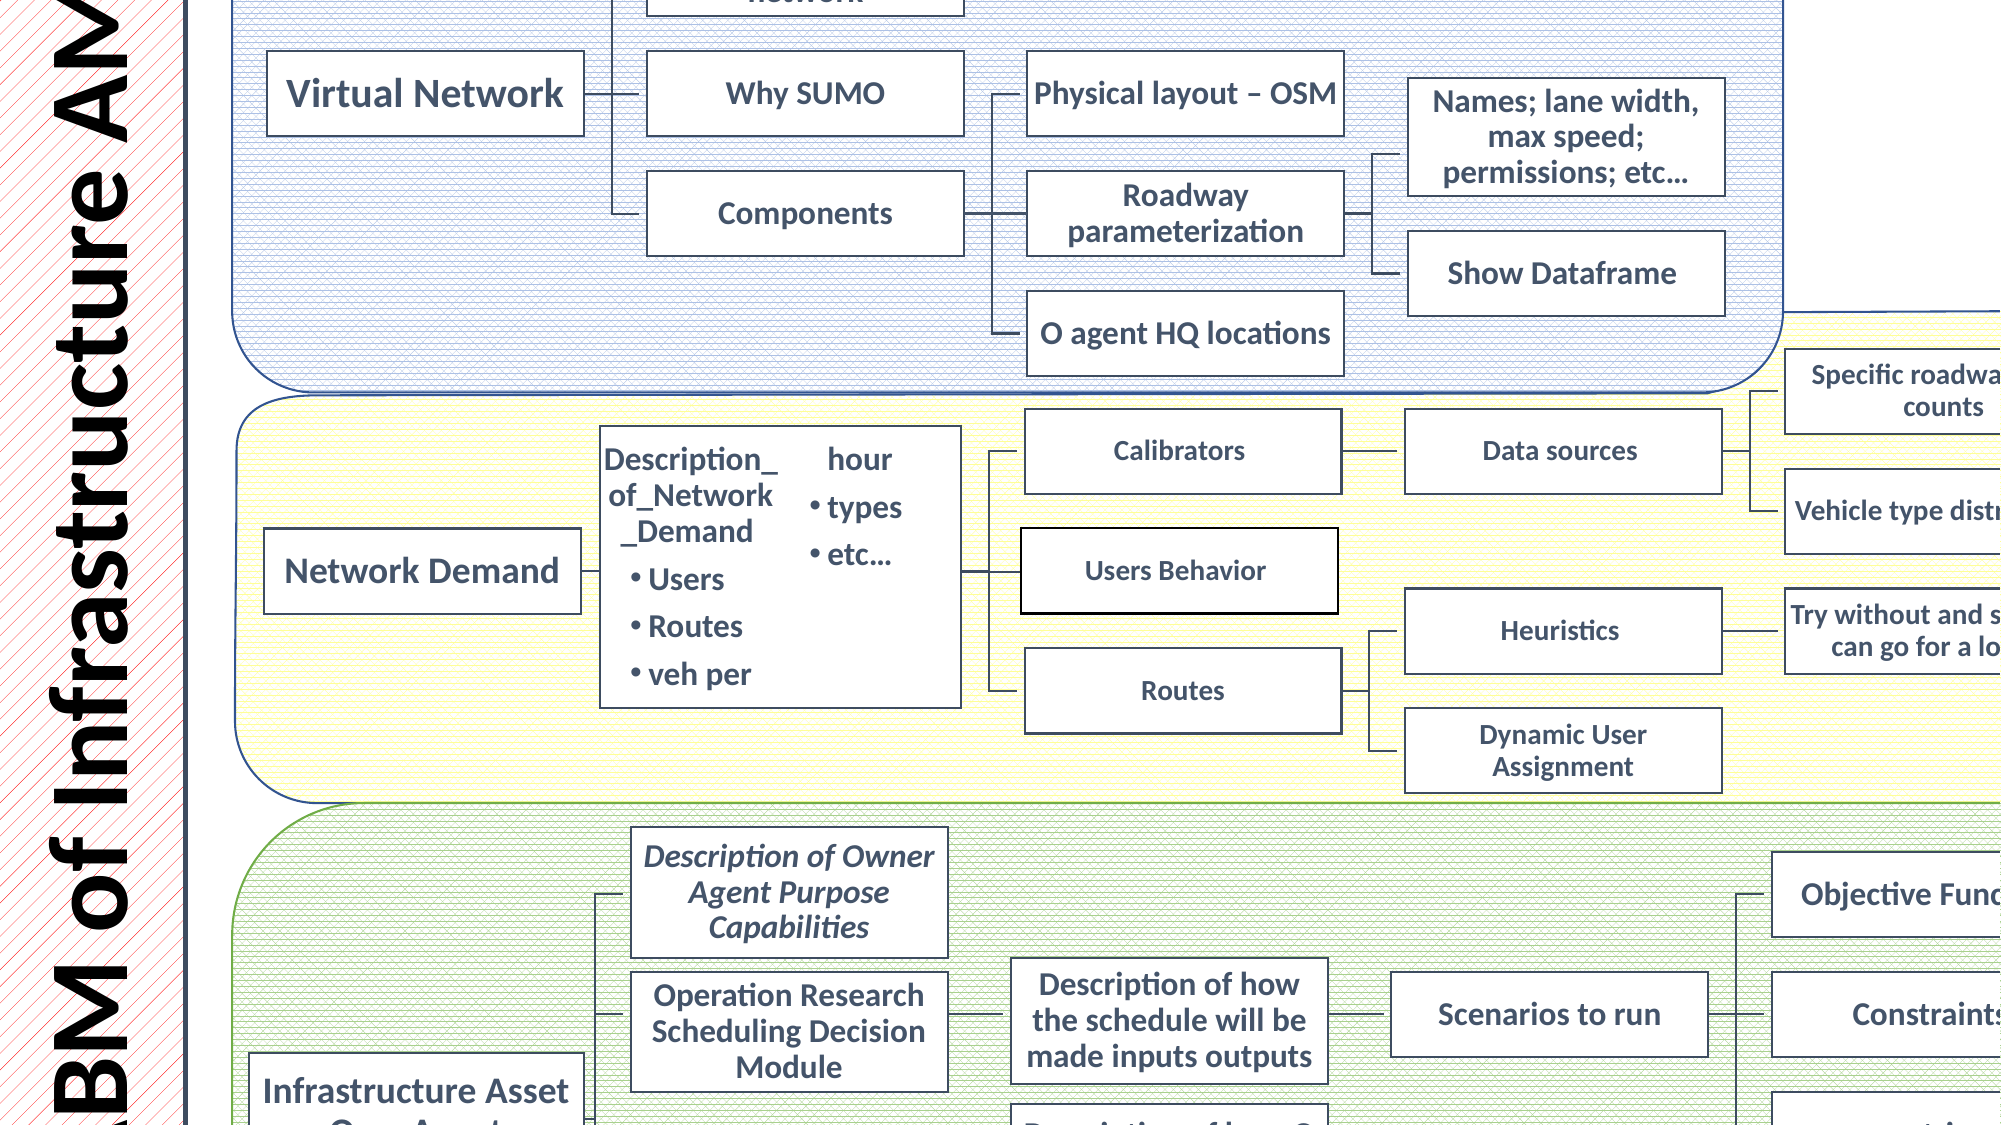

Introduction and Background Info

Problem Statement

Why this model helps at all?
Questions to be answered
Introduction leads to Why this Model is Relevant?

Very relevant papers or projects
Background and Literature Review
ABM and Hybrid Models

Literature Review
Papers By Topic

Etc..
Transportation Asset Management
Hybrid ABM of Infrastructure AM

Description of virtual network

Virtual Network
Why SUMO
Physical layout – OSM
Names; lane width, max speed; permissions; etc…

Components
Roadway parameterization

Show Dataframe
O agent HQ locations

Specific roadway flow counts

Calibrators
Data sources
Description_of_Network_Demand
Users
Routes
veh per hour
types
etc…

Network Demand

Heuristics
Try without and see if we can go for a longer

Routes

Dynamic User Assignment

Vehicle type distribution
Users Behavior

Description of Owner Agent Purpose Capabilities
Objective Function

Description of how the schedule will be made inputs outputs
Operation Research Scheduling Decision Module
Scenarios to run
Constraints

Infrastructure Asset Own Agent
metrics
Description of how O agent interacts with V network

Physical Representation of workforce enforces logic controls

Work crews like buses with special stops

True to constraints of OR Schedule
Virtual Network Modification Module Python Code

TRAci Python SUMO Interface
Link back to network parameters

O agent collects simulation network run data for OR module
Frequency and Accuracy of update based on agent characteristics